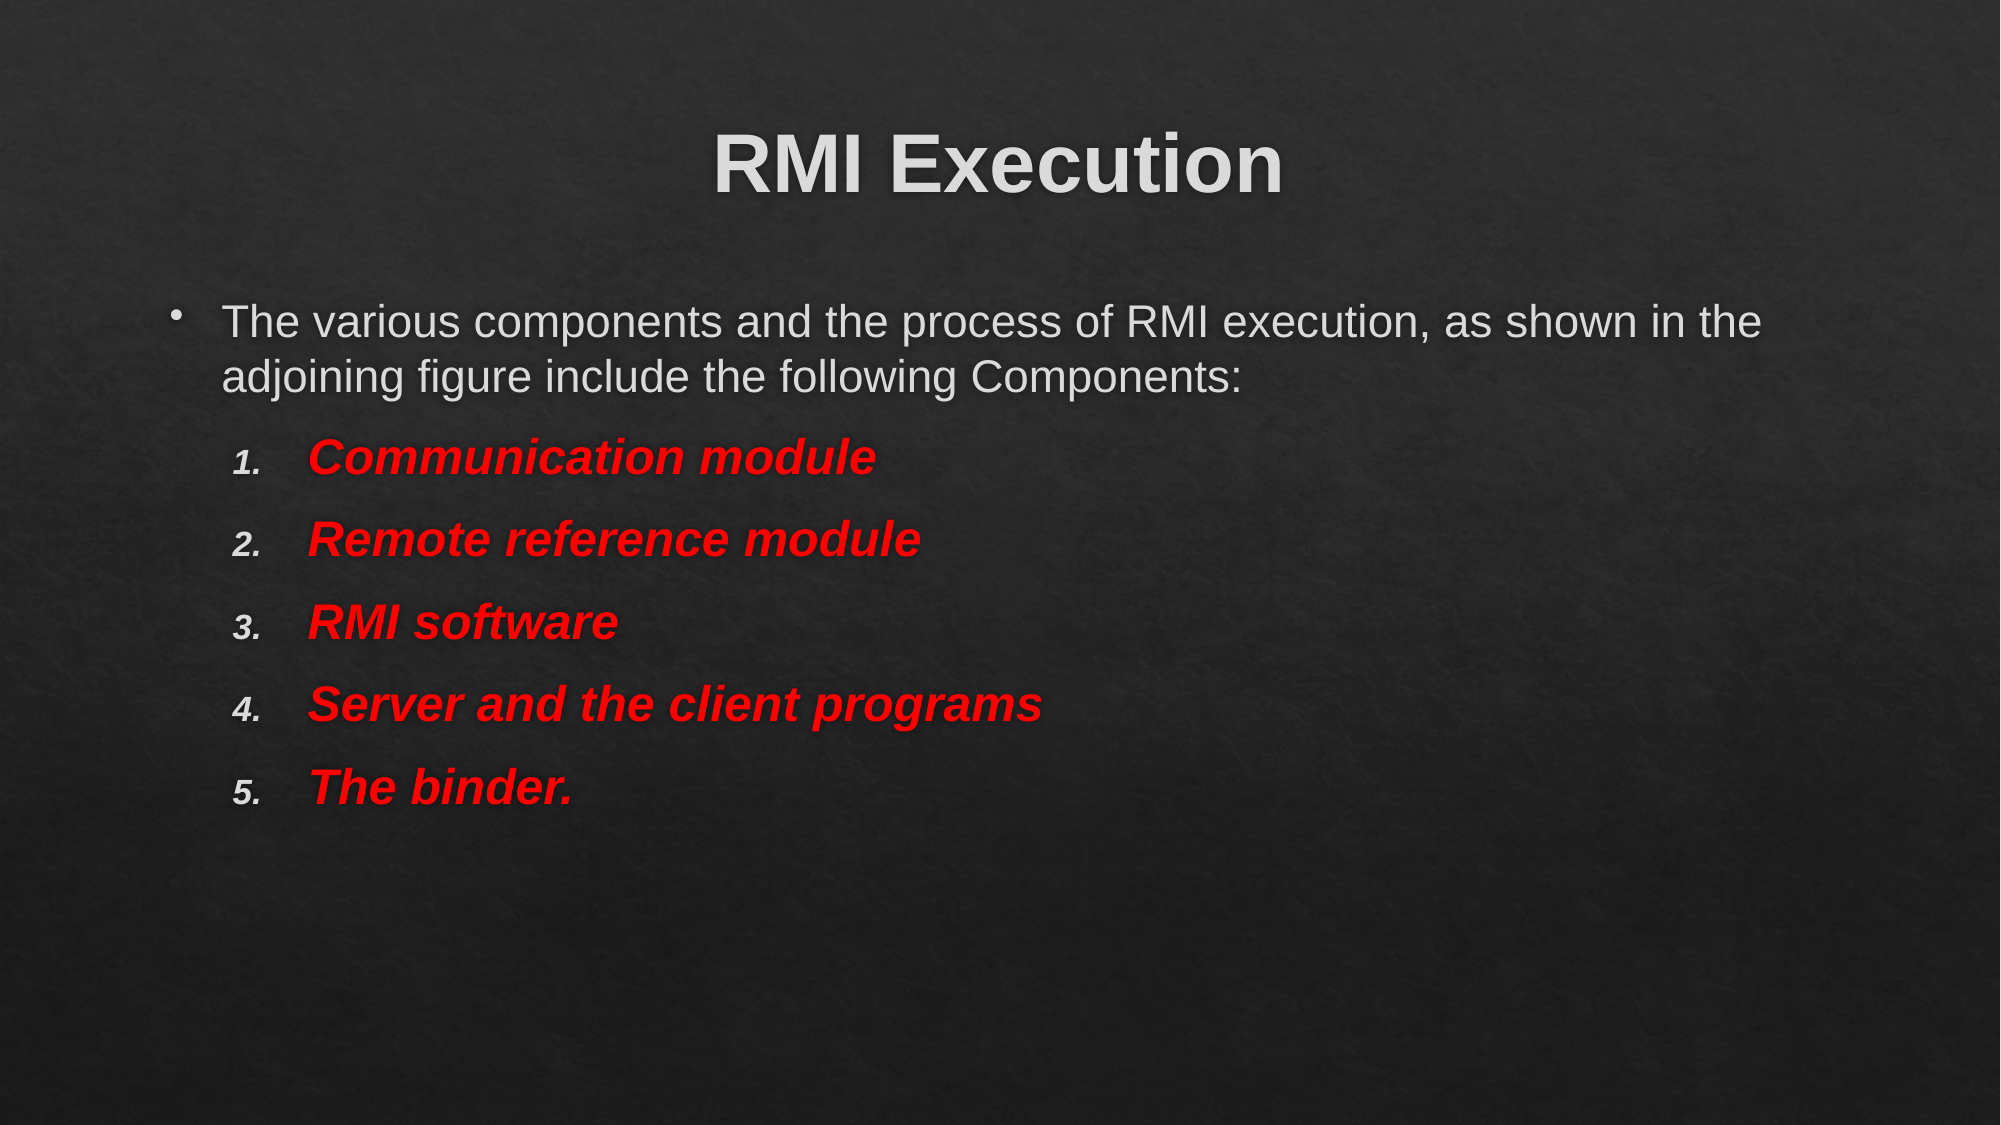

# RMI Execution
The various components and the process of RMI execution, as shown in the adjoining figure include the following Components:
Communication module
Remote reference module
RMI software
Server and the client programs
The binder.